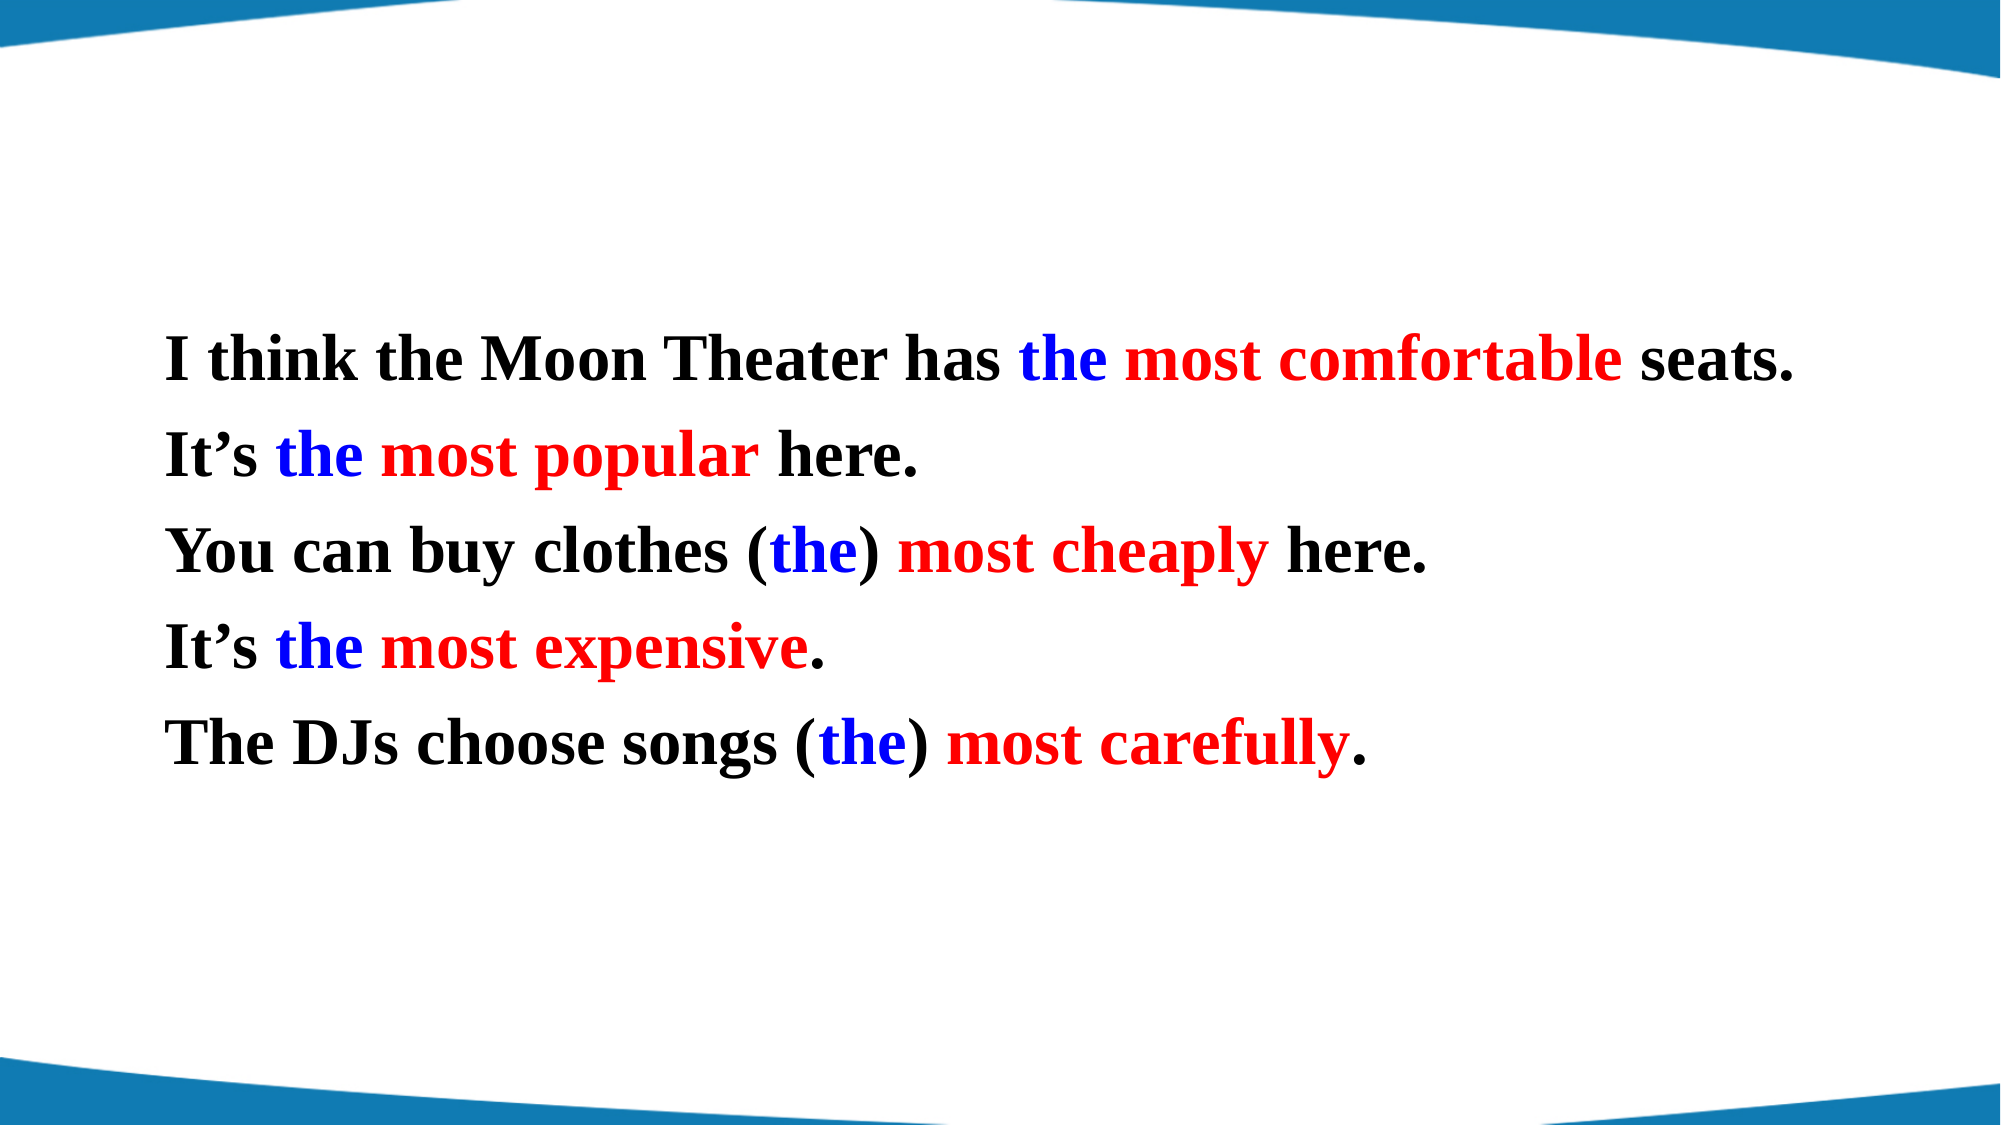

I think the Moon Theater has the most comfortable seats.
It’s the most popular here.
You can buy clothes (the) most cheaply here.
It’s the most expensive.
The DJs choose songs (the) most carefully.